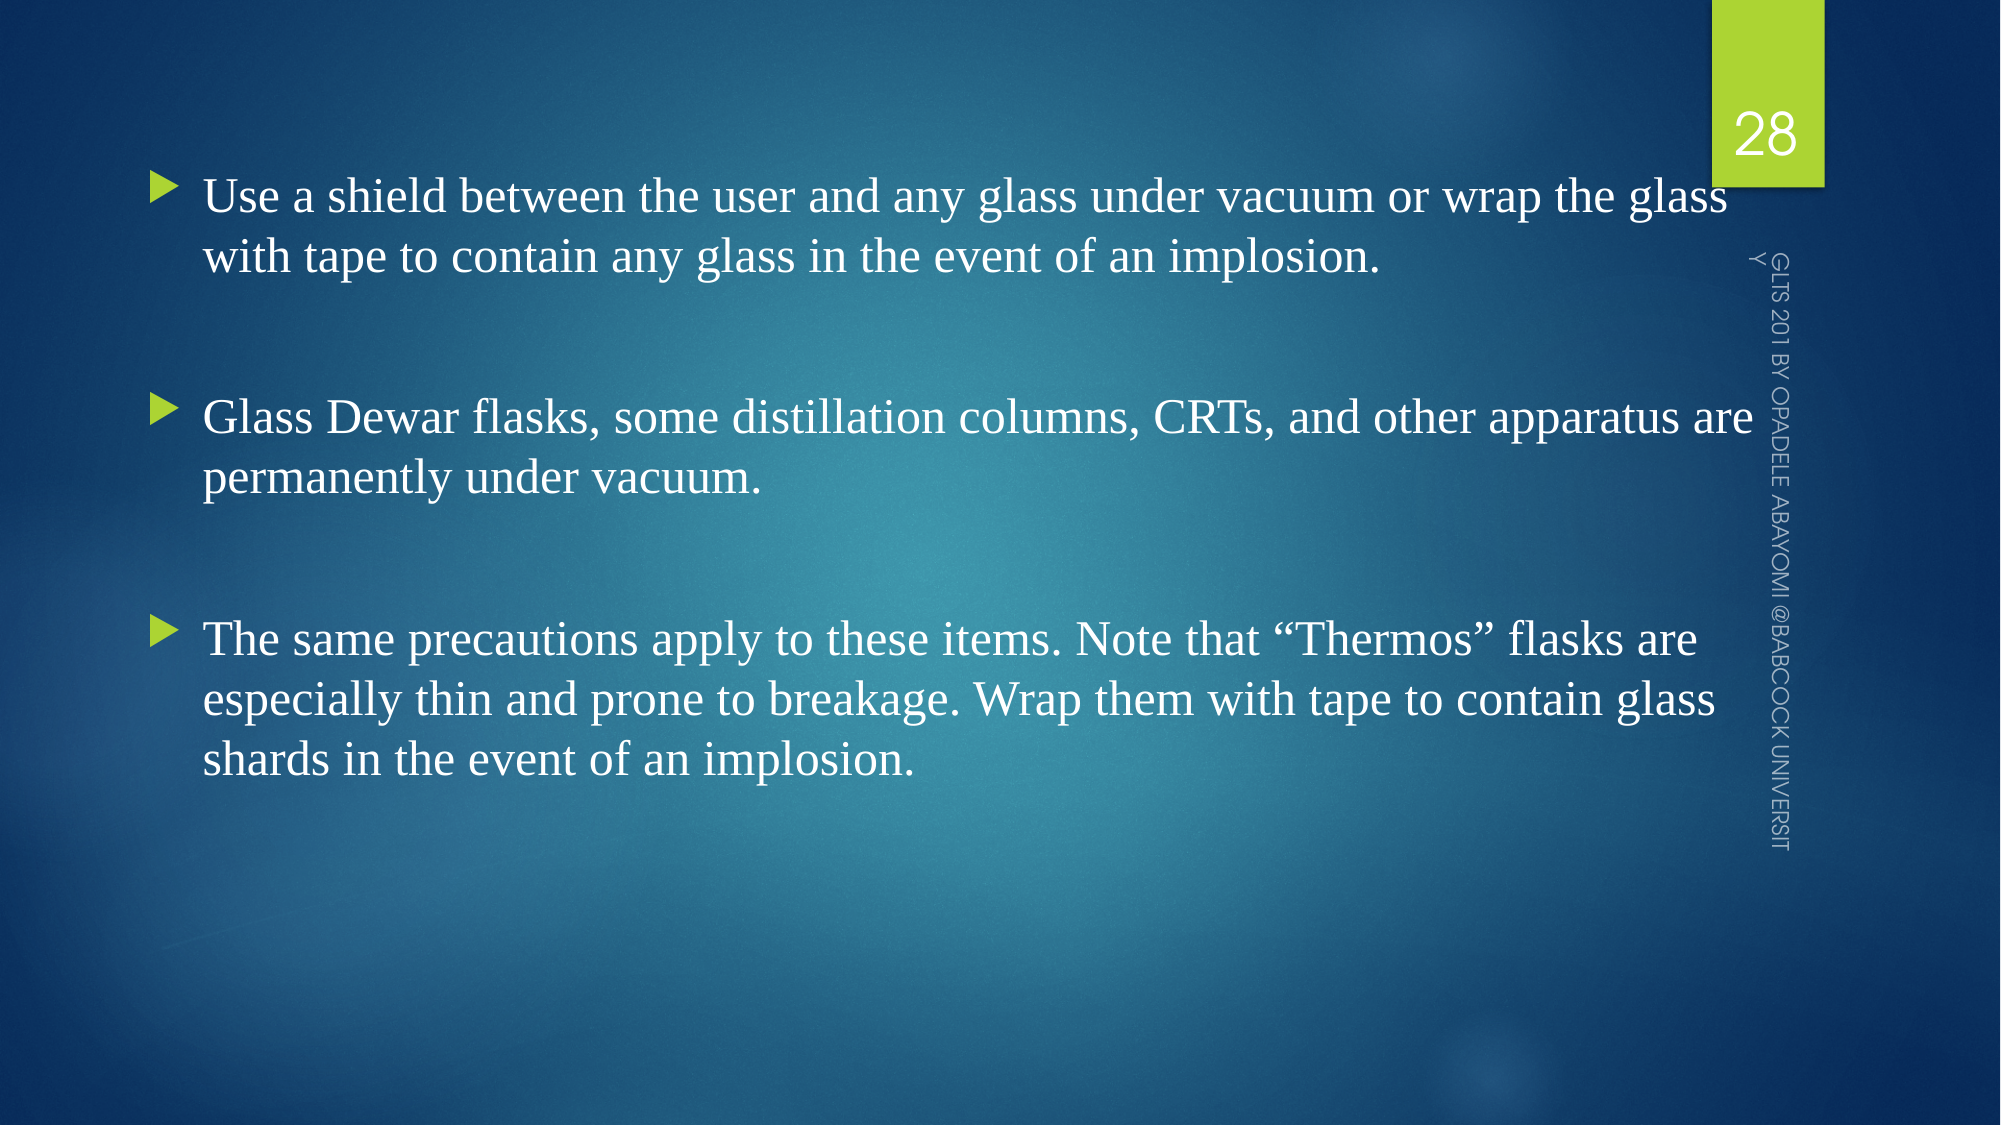

28
Use a shield between the user and any glass under vacuum or wrap the glass with tape to contain any glass in the event of an implosion.

Glass Dewar flasks, some distillation columns, CRTs, and other apparatus are permanently under vacuum.

The same precautions apply to these items. Note that “Thermos” flasks are especially thin and prone to breakage. Wrap them with tape to contain glass shards in the event of an implosion.
GLTS 201 BY OPADELE ABAYOMI @BABCOCK UNIVERSITY